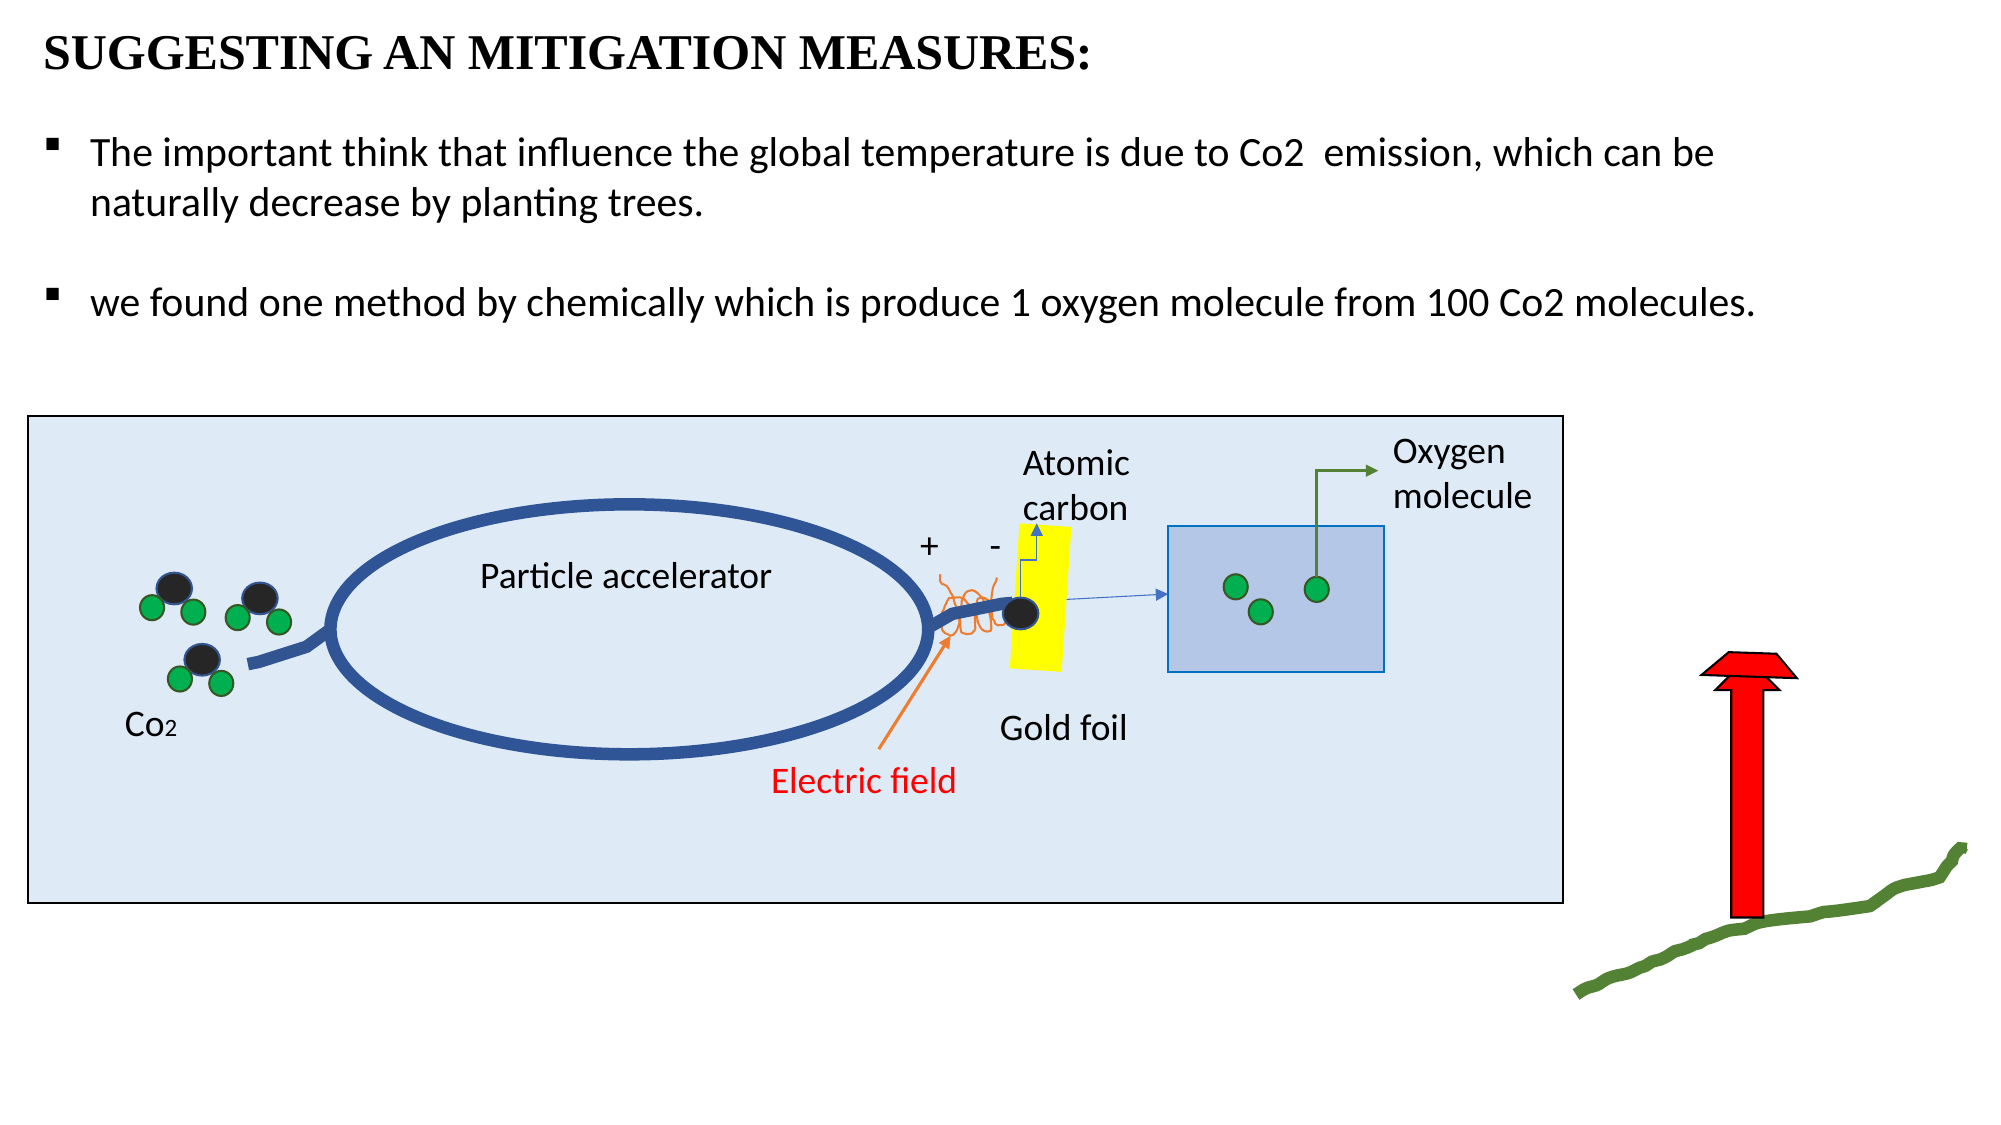

SUGGESTING AN MITIGATION MEASURES:

The important think that influence the global temperature is due to Co2  emission, which can be naturally decrease by planting trees.

we found one method by chemically which is produce 1 oxygen molecule from 100 Co2 molecules.

Oxygen molecule
Atomic carbon

+      -

Particle accelerator

Co2
Gold foil
Electric field